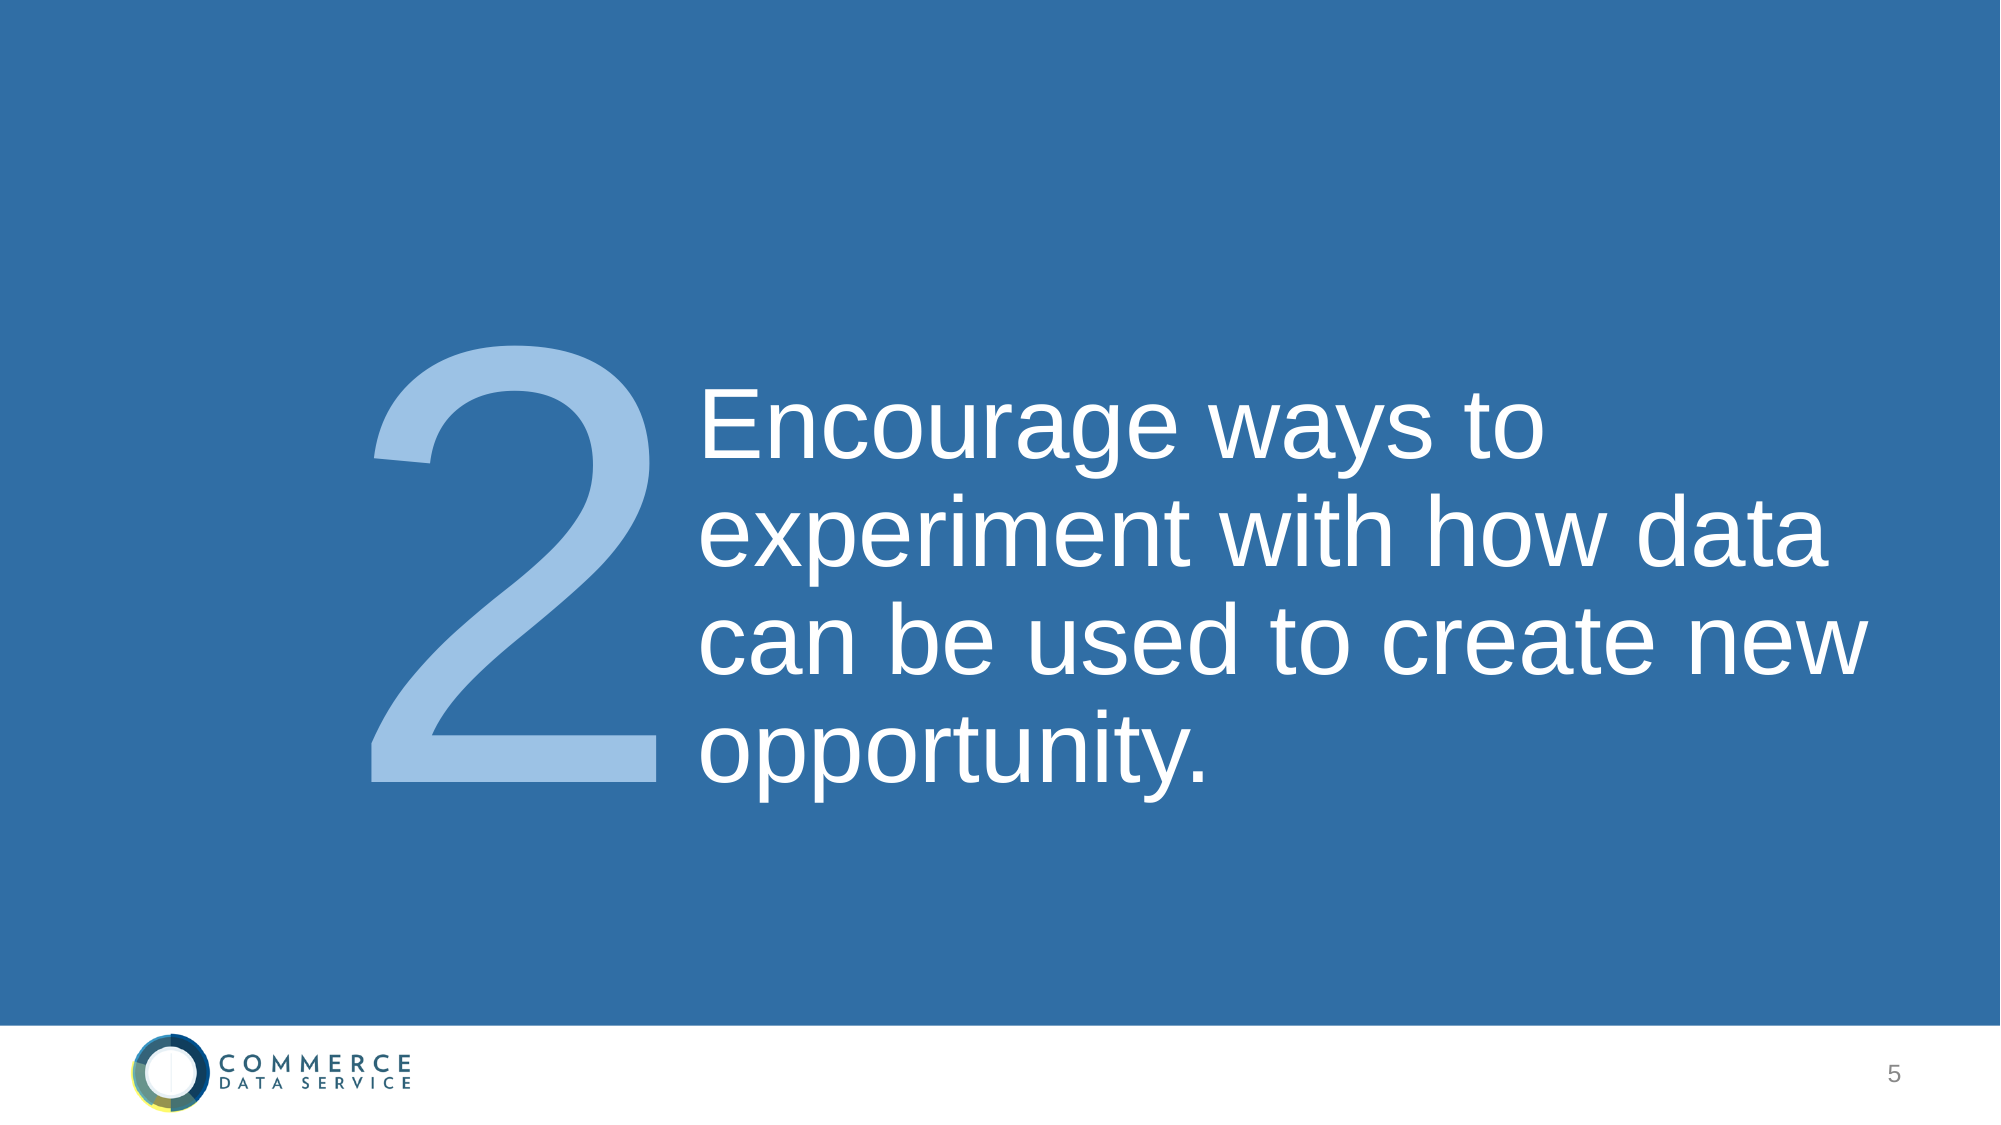

2
# Encourage ways to experiment with how data can be used to create new opportunity.
5